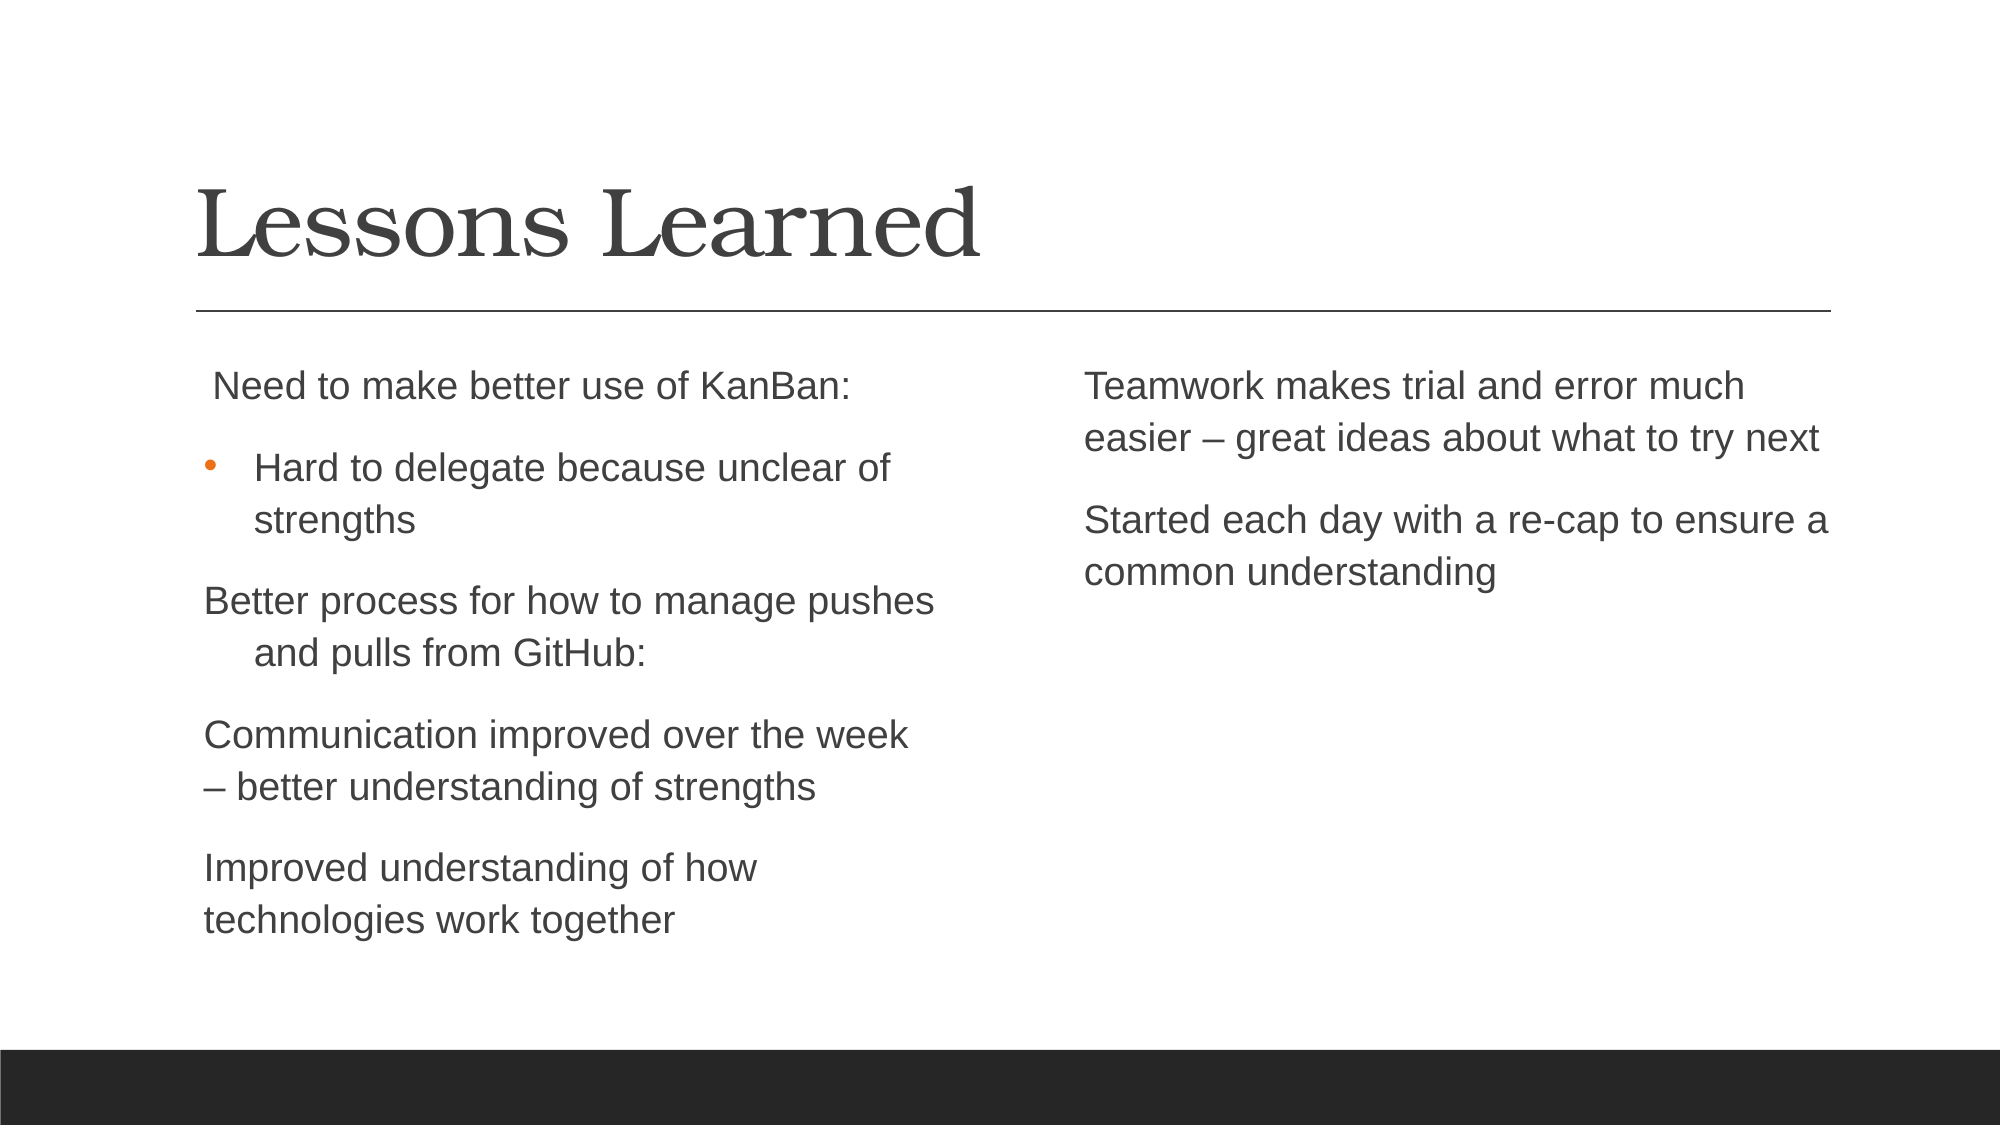

# Lessons Learned
Need to make better use of KanBan:
Hard to delegate because unclear of strengths
Better process for how to manage pushes and pulls from GitHub:
Communication improved over the week – better understanding of strengths
Improved understanding of how technologies work together
Teamwork makes trial and error much easier – great ideas about what to try next
Started each day with a re-cap to ensure a common understanding